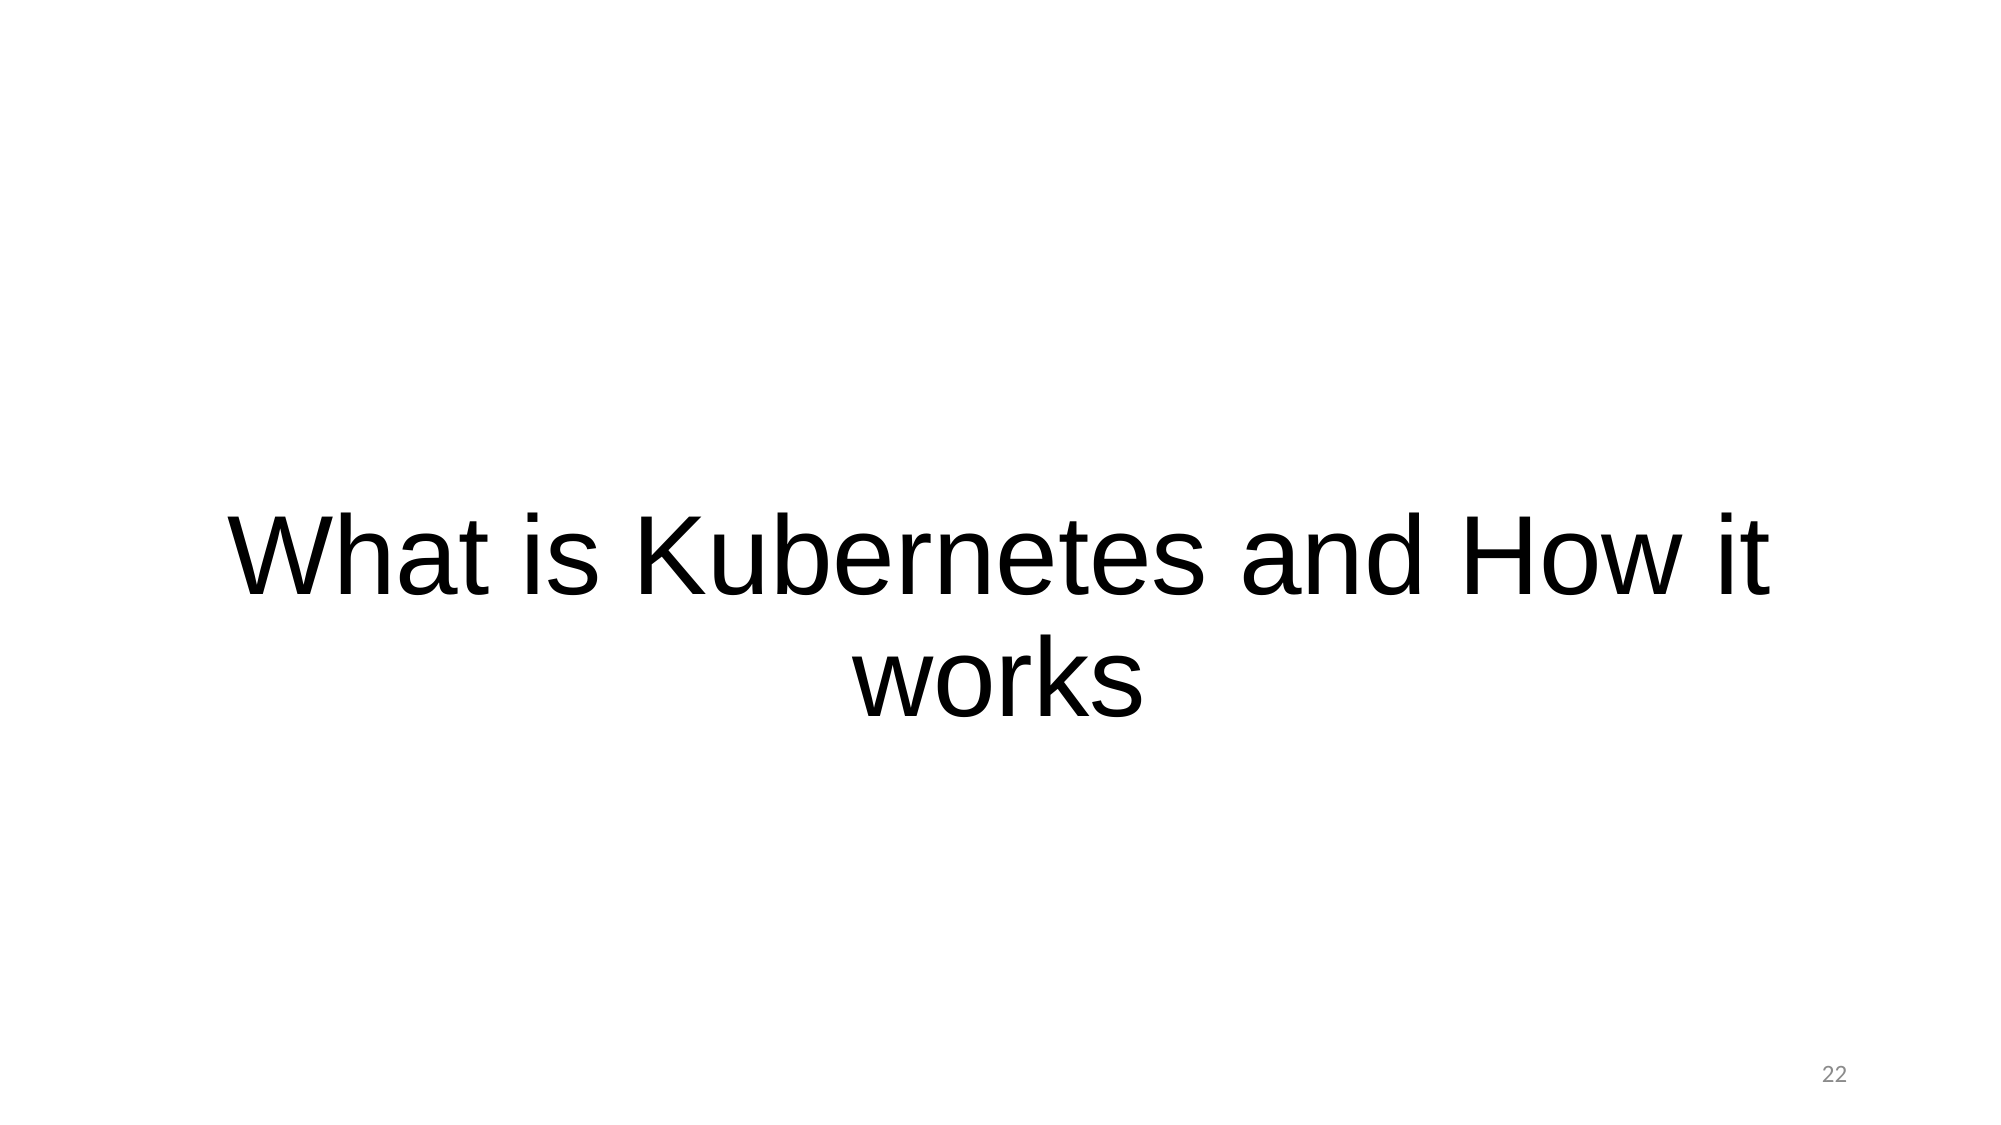

# What is Kubernetes and How it works

22